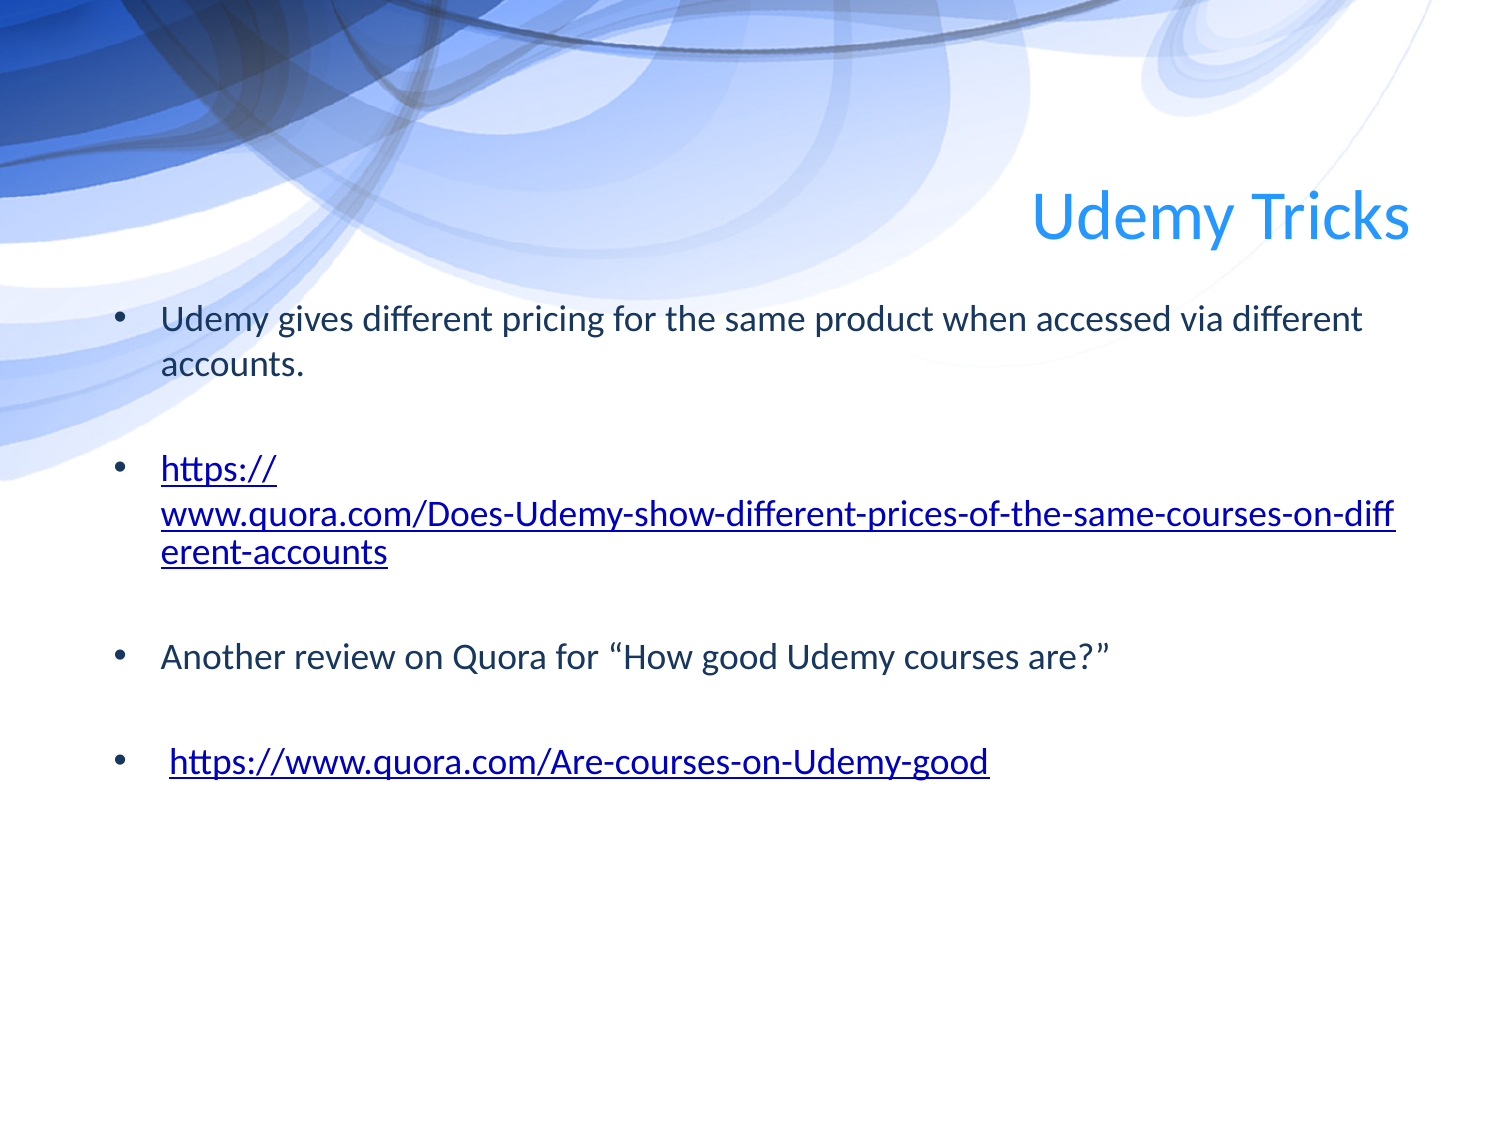

# Udemy Tricks
Udemy gives different pricing for the same product when accessed via different accounts.

https://www.quora.com/Does-Udemy-show-different-prices-of-the-same-courses-on-different-accounts

Another review on Quora for “How good Udemy courses are?”

 https://www.quora.com/Are-courses-on-Udemy-good